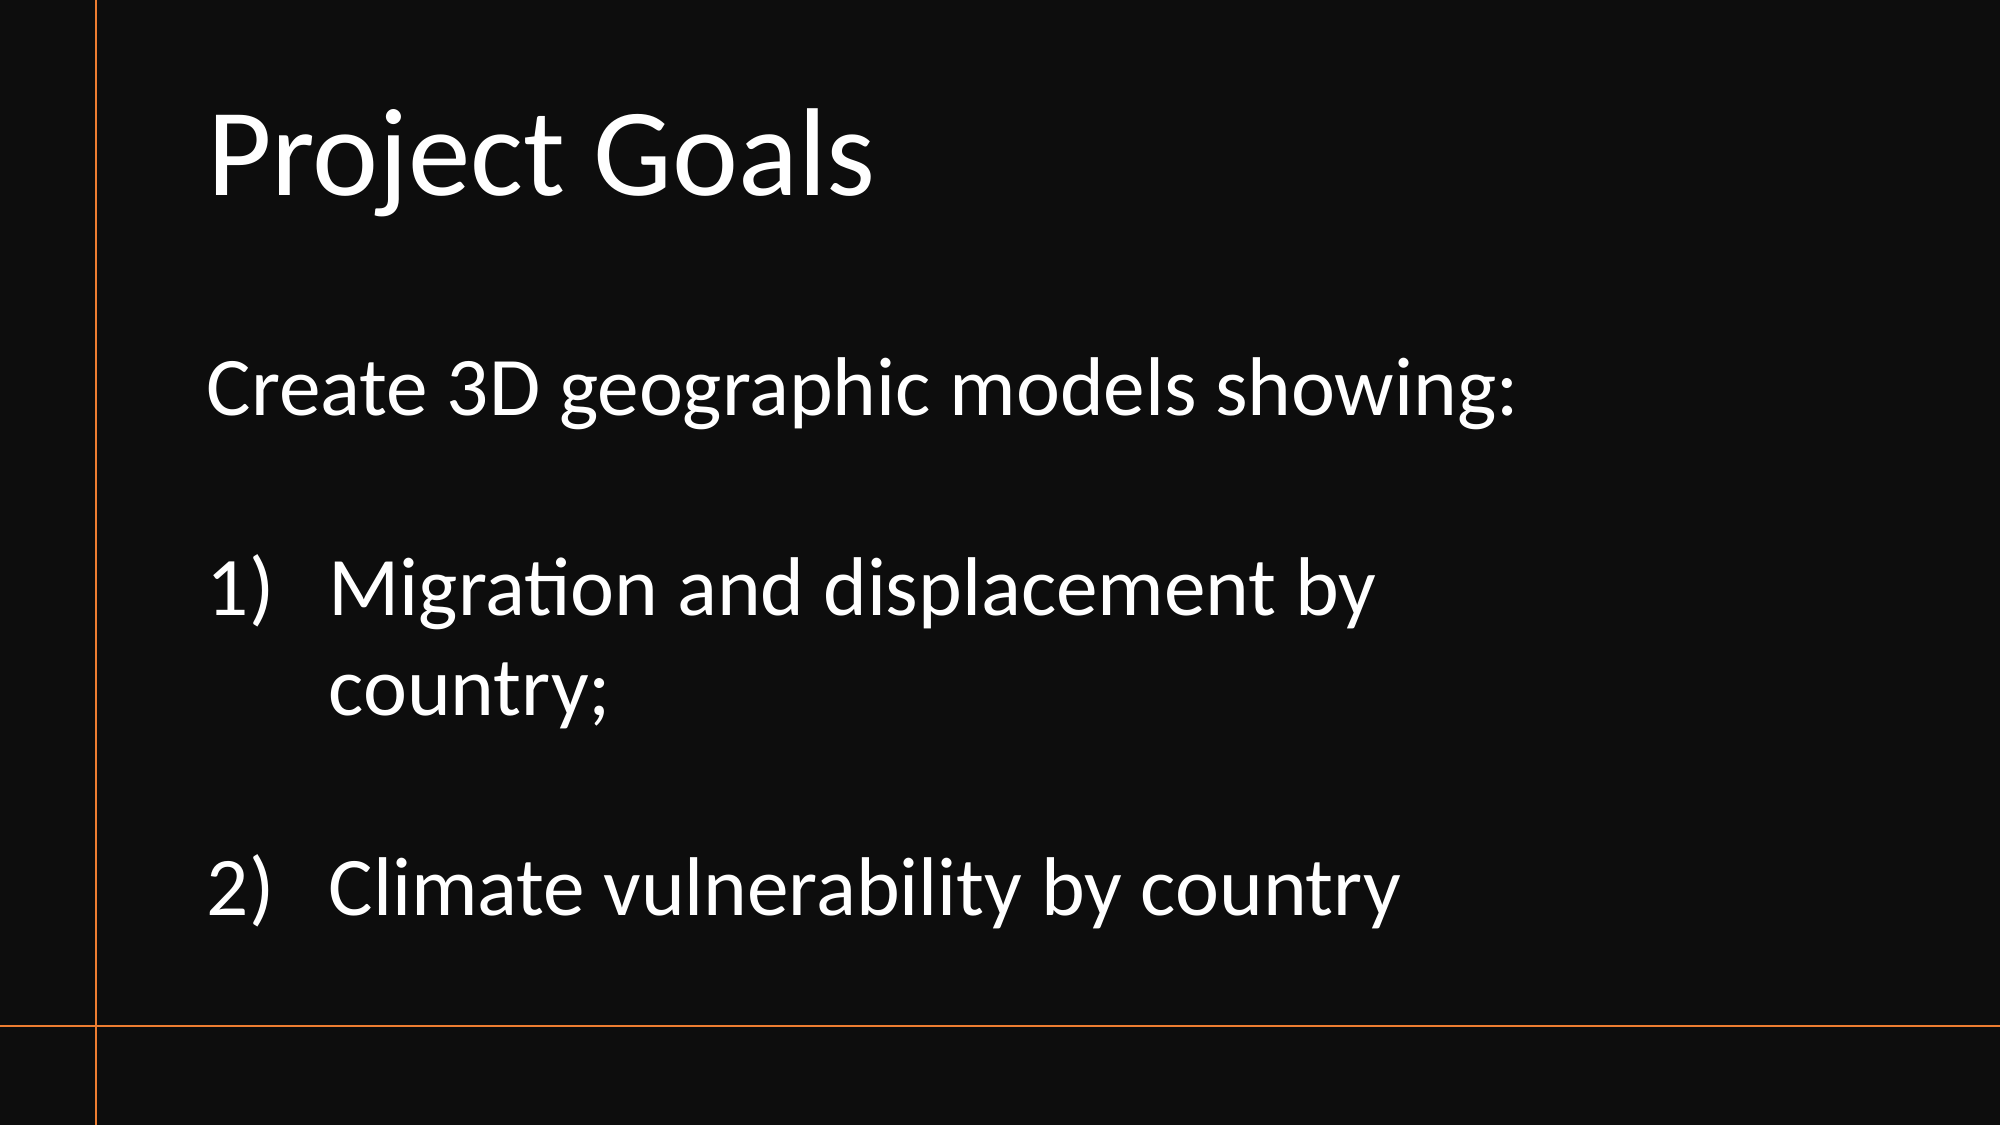

# Project Goals

Create 3D geographic models showing:

Migration and displacement by country;

Climate vulnerability by country